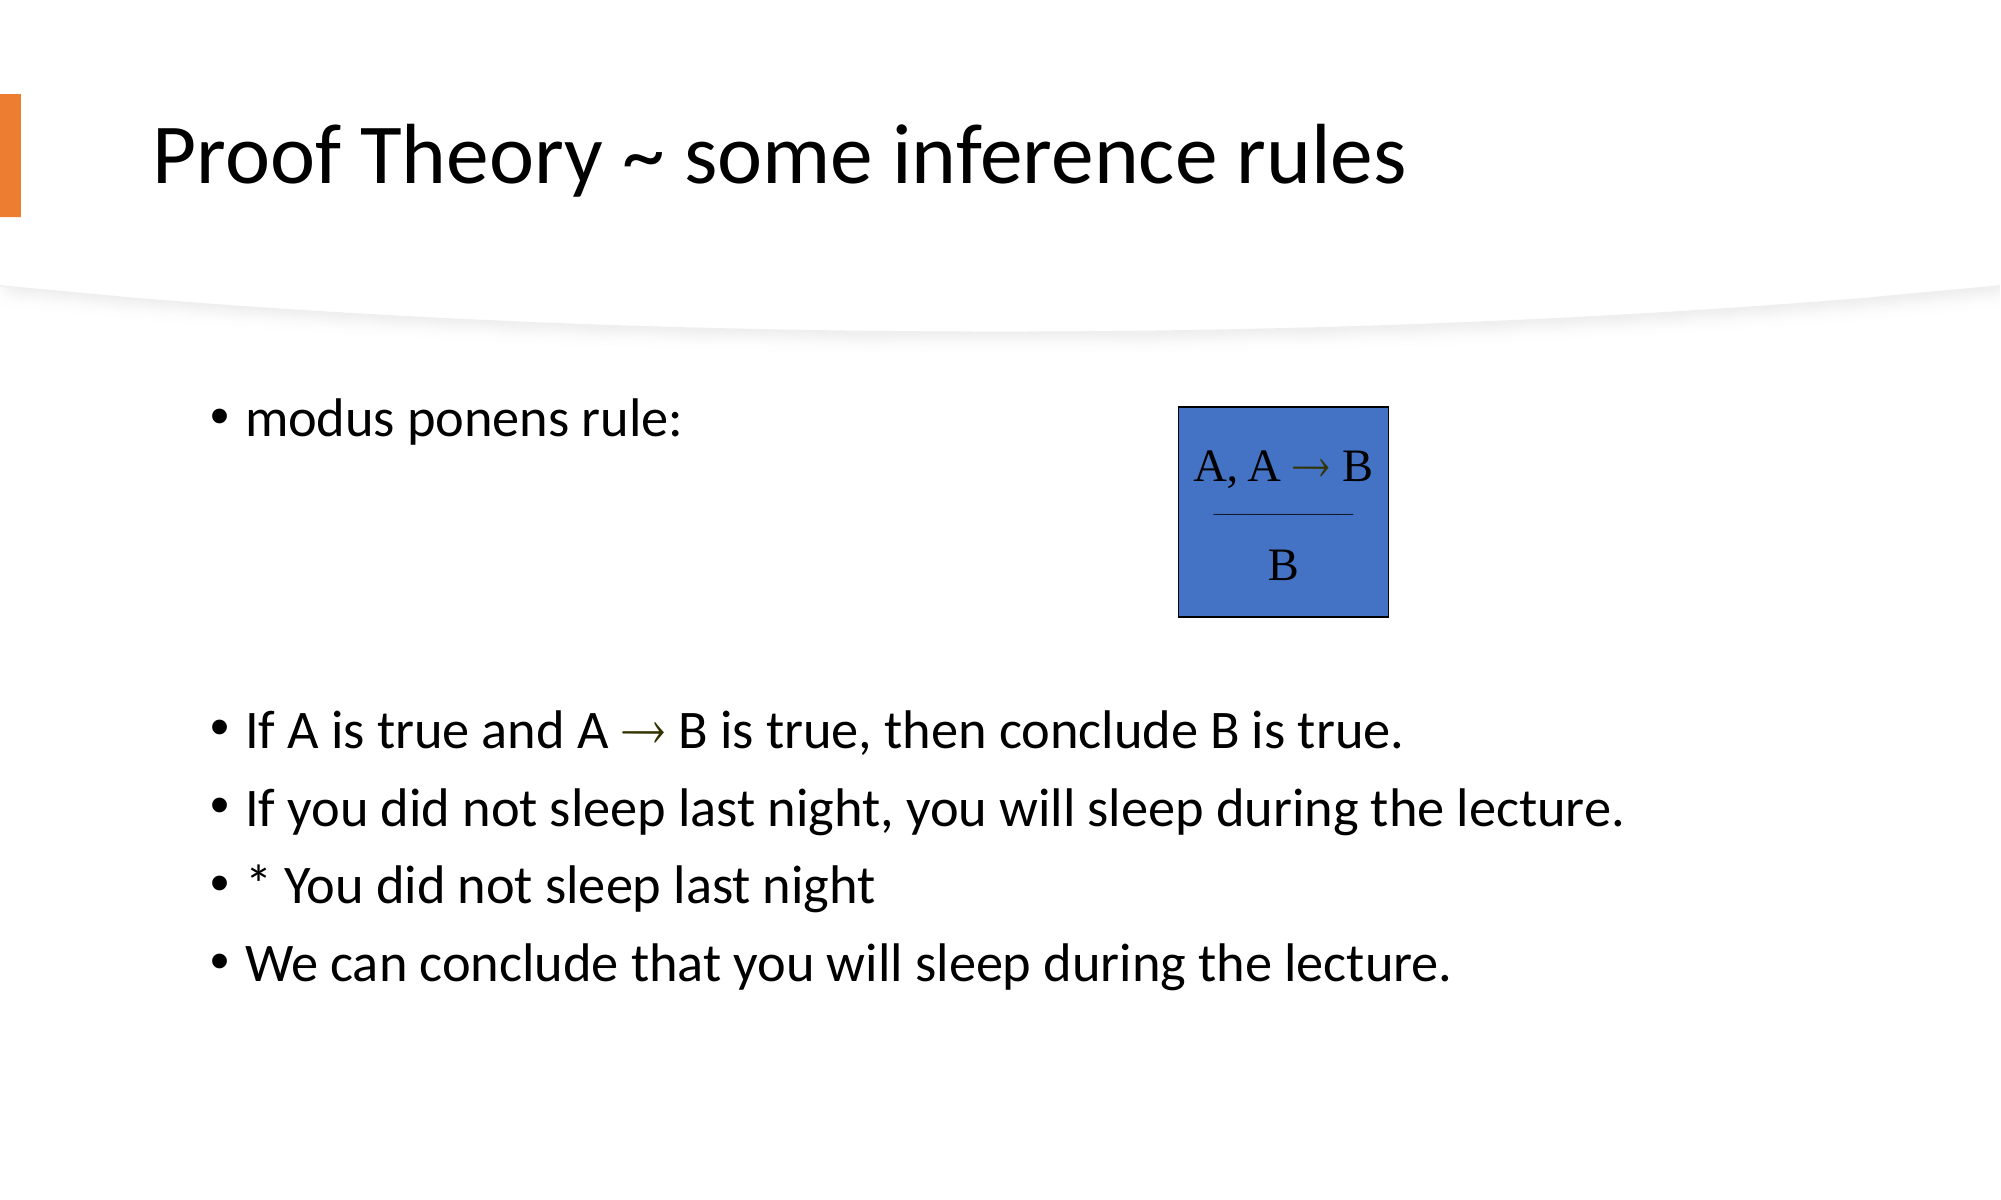

# Proof Theory ~ some inference rules

modus ponens rule:

If A is true and A → B is true, then conclude B is true.
If you did not sleep last night, you will sleep during the lecture.
* You did not sleep last night
We can conclude that you will sleep during the lecture.

A, A → B
—————————
B